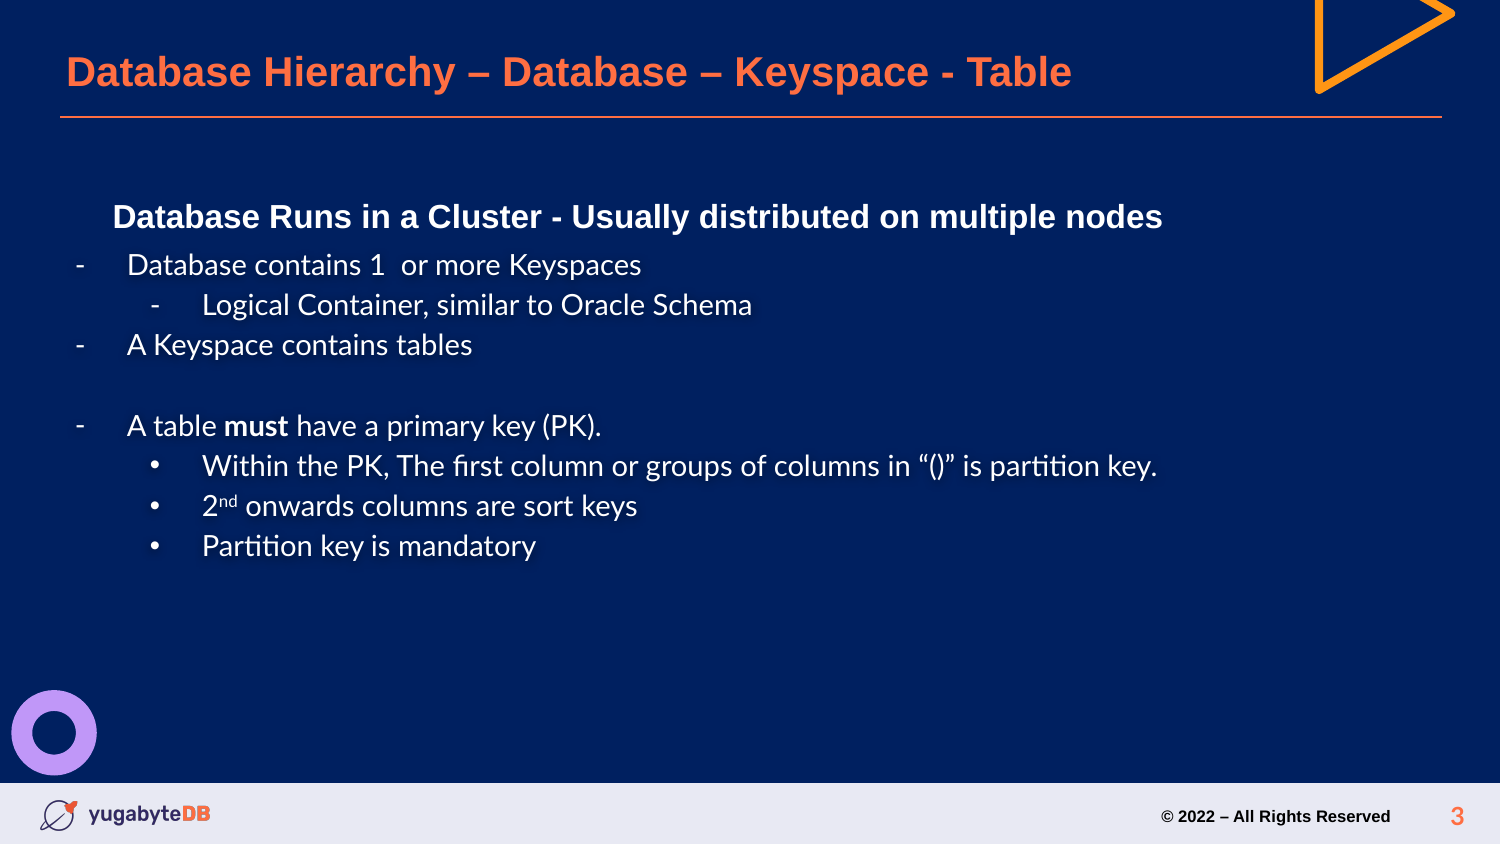

# Database Hierarchy – Database – Keyspace - Table

Database Runs in a Cluster - Usually distributed on multiple nodes
Database contains 1  or more Keyspaces
Logical Container, similar to Oracle Schema
A Keyspace contains tables

A table must have a primary key (PK).
Within the PK, The first column or groups of columns in “()” is partition key.
2nd onwards columns are sort keys
Partition key is mandatory

3